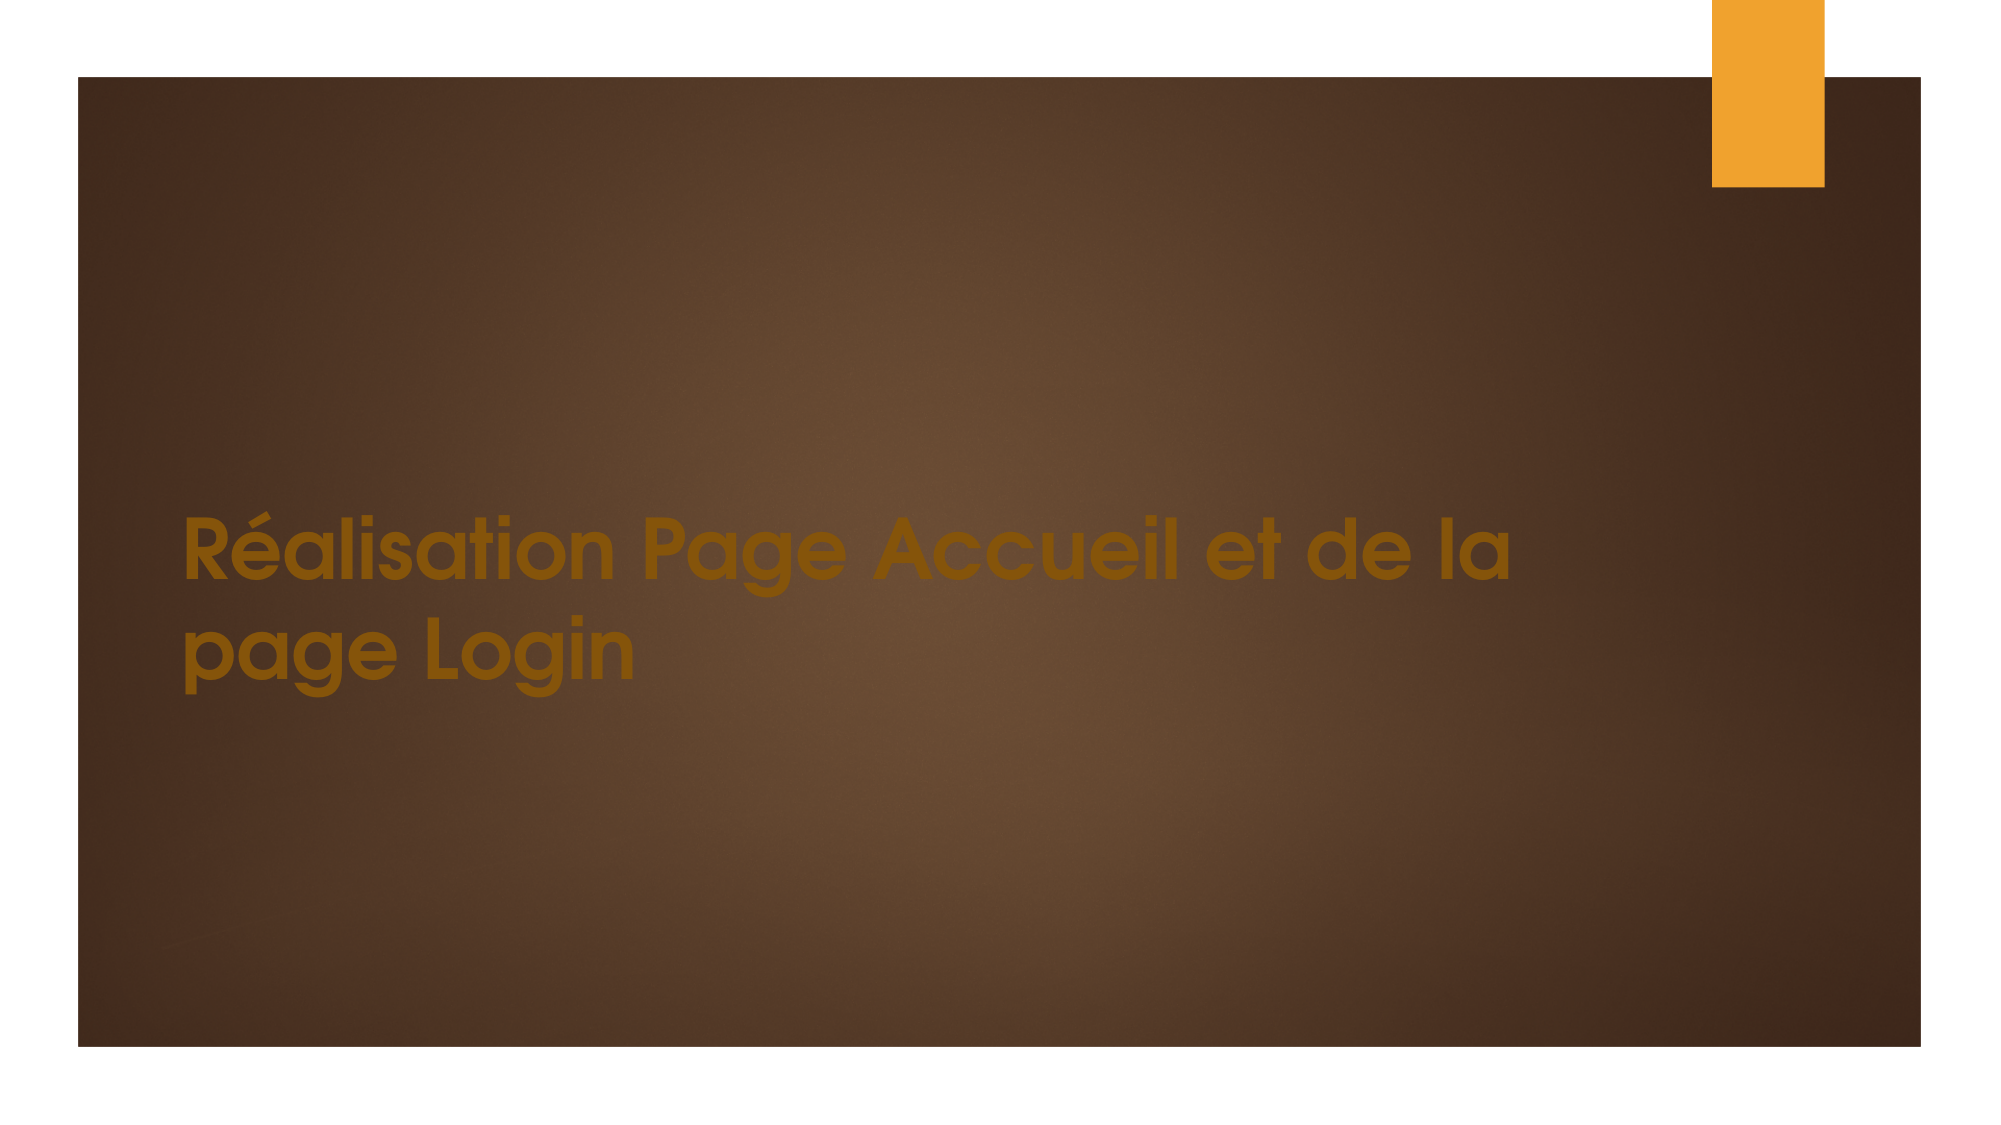

Réalisation Page Accueil et de la page Login